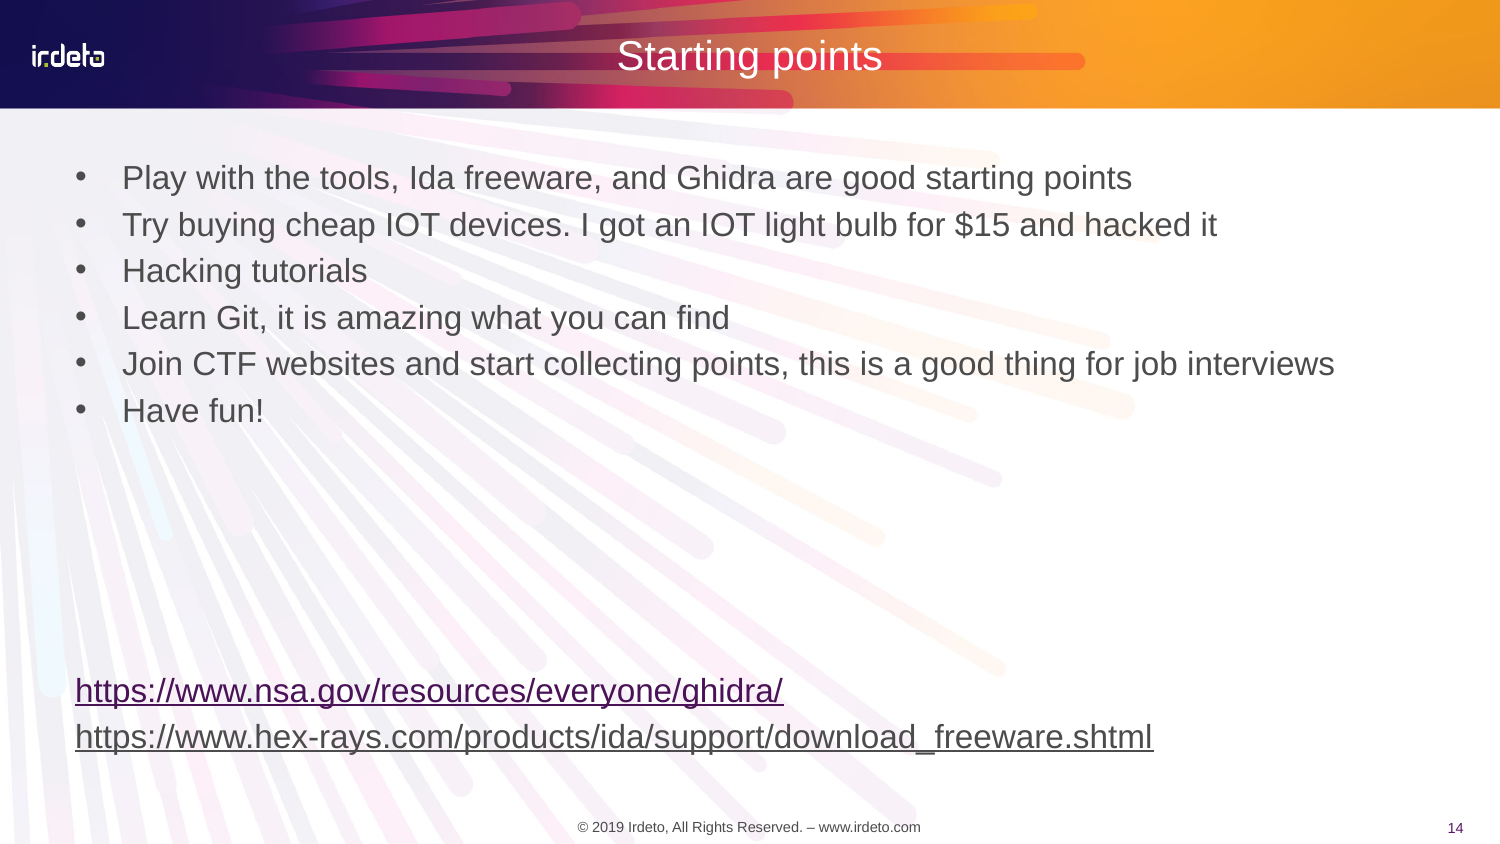

# Starting points
Play with the tools, Ida freeware, and Ghidra are good starting points
Try buying cheap IOT devices. I got an IOT light bulb for $15 and hacked it
Hacking tutorials
Learn Git, it is amazing what you can find
Join CTF websites and start collecting points, this is a good thing for job interviews
Have fun!

https://www.nsa.gov/resources/everyone/ghidra/
https://www.hex-rays.com/products/ida/support/download_freeware.shtml
14